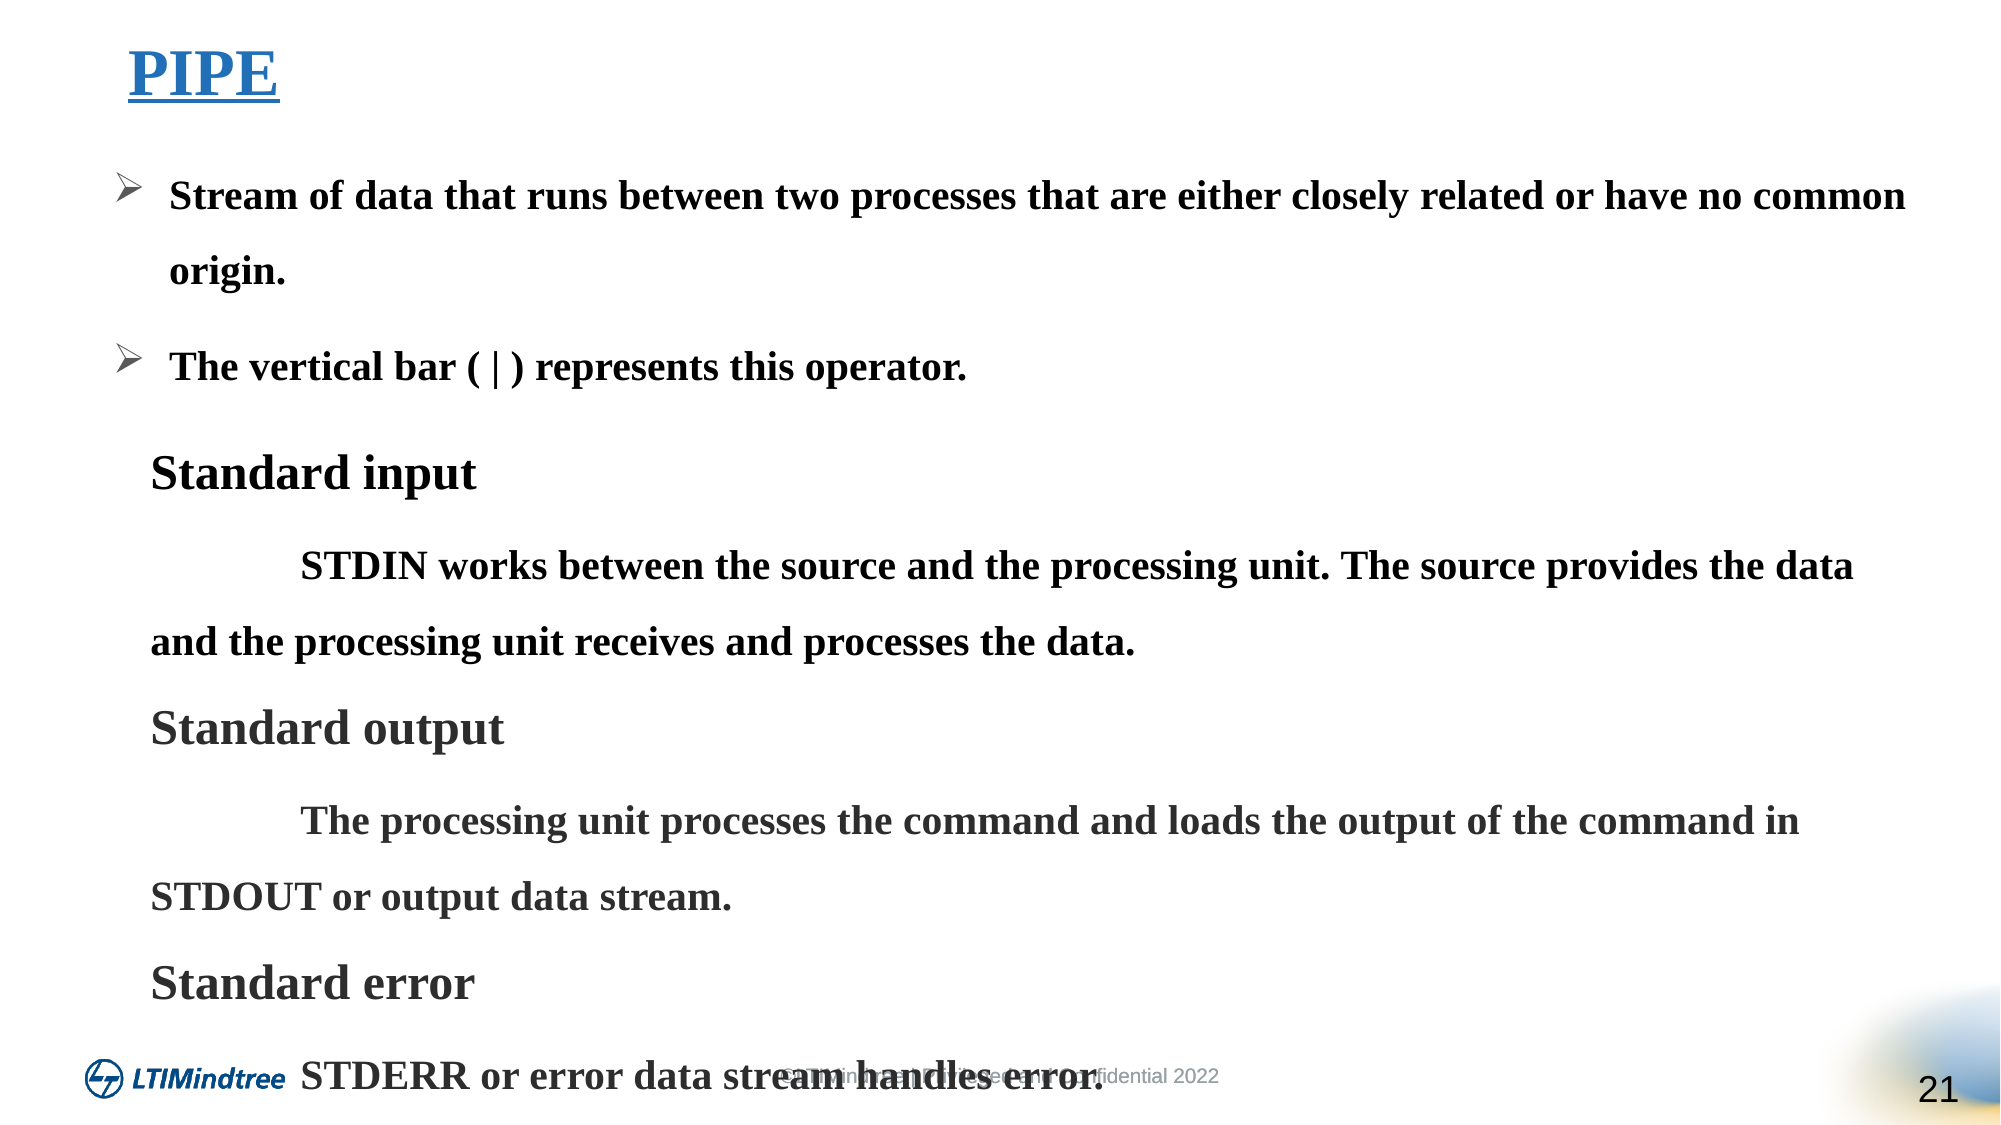

PIPE
Stream of data that runs between two processes that are either closely related or have no common origin.
The vertical bar ( | ) represents this operator.
Standard input
	STDIN works between the source and the processing unit. The source provides the data and the processing unit receives and processes the data.
Standard output
	The processing unit processes the command and loads the output of the command in STDOUT or output data stream.
Standard error
	STDERR or error data stream handles error.